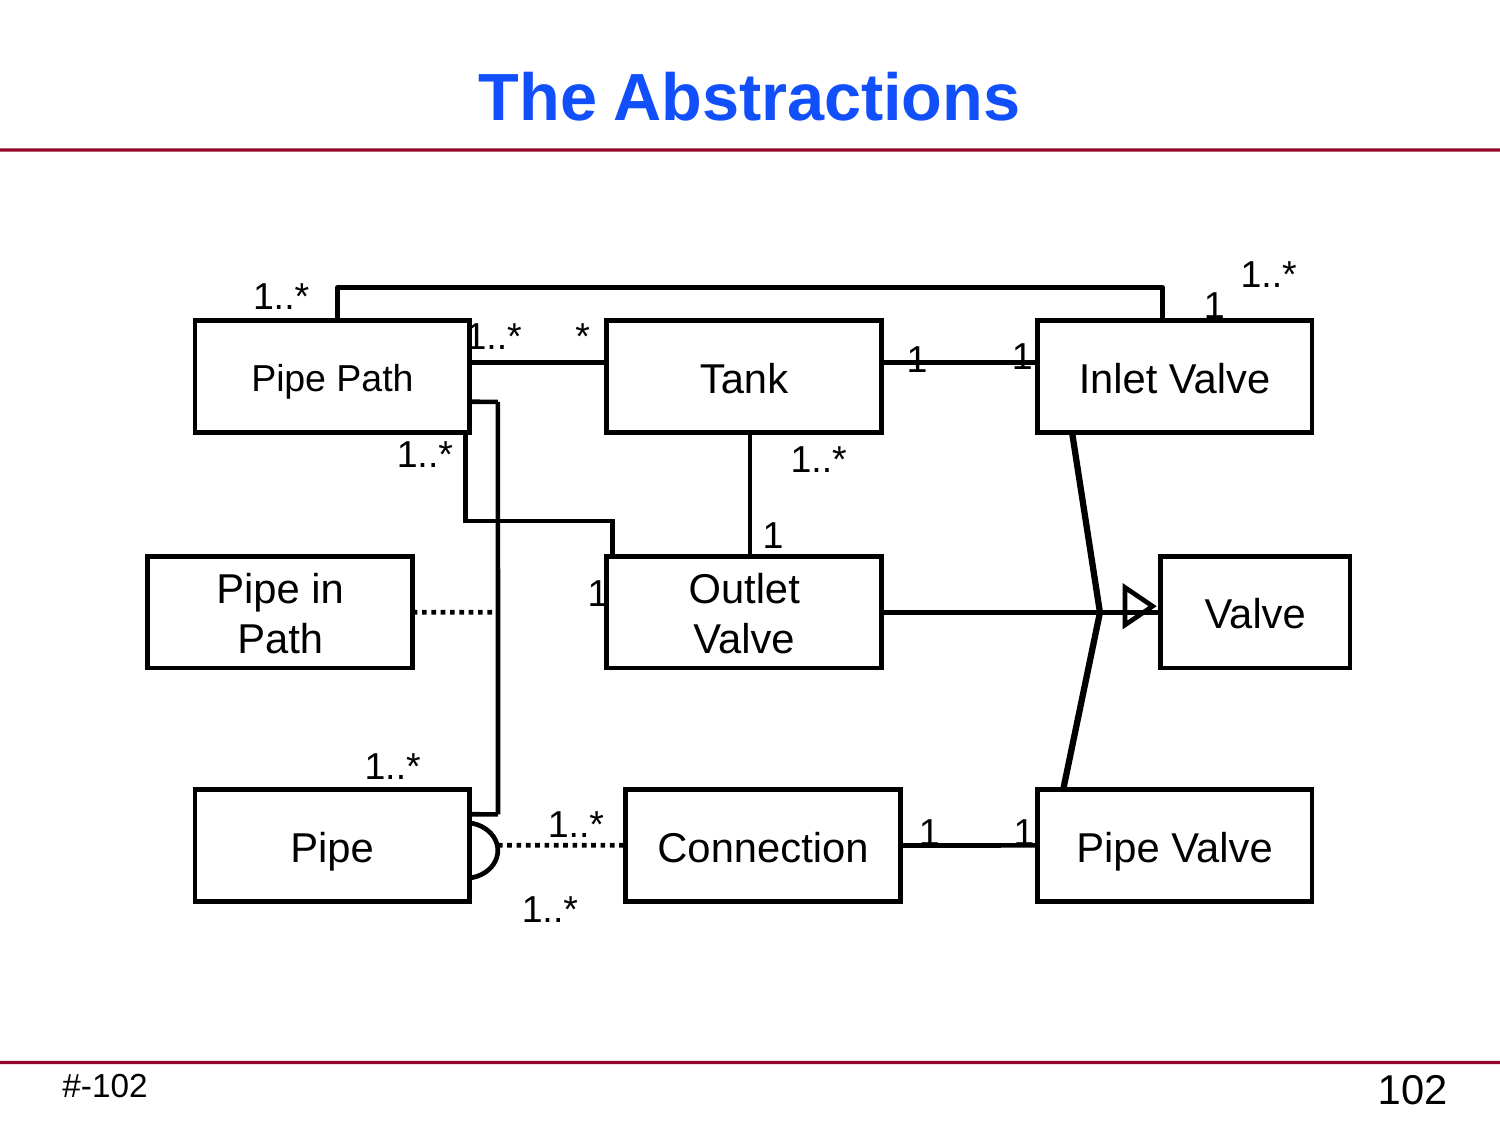

# The Abstractions
1..*
1..*
1

1..*
*
1
Pipe Path
Tank
Inlet Valve
1

1..*
1..*

1
1
Pipe in Path
Outlet Valve
Valve

1..*
1..*
Pipe
Connection
Pipe Valve
1
1

1..*
102